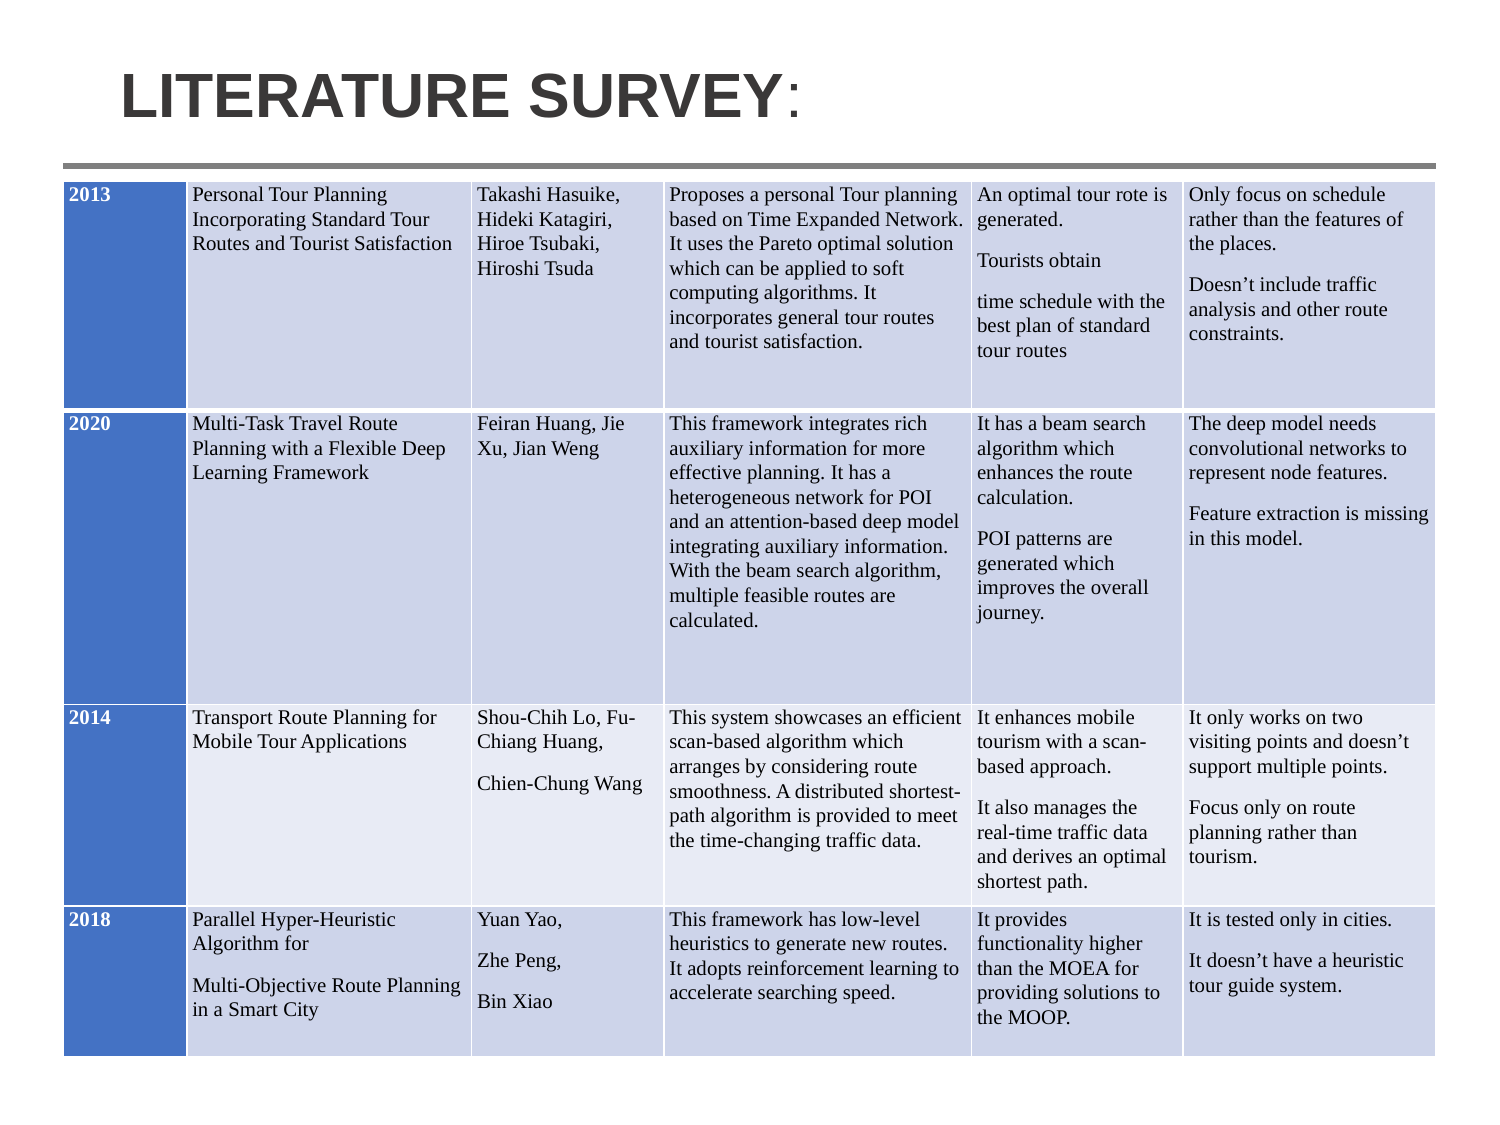

LITERATURE SURVEY:
| 2013 | Personal Tour Planning Incorporating Standard Tour Routes and Tourist Satisfaction | Takashi Hasuike, Hideki Katagiri, Hiroe Tsubaki, Hiroshi Tsuda | Proposes a personal Tour planning based on Time Expanded Network. It uses the Pareto optimal solution which can be applied to soft computing algorithms. It incorporates general tour routes and tourist satisfaction. | An optimal tour rote is generated. Tourists obtain time schedule with the best plan of standard tour routes | Only focus on schedule rather than the features of the places. Doesn’t include traffic analysis and other route constraints. |
| --- | --- | --- | --- | --- | --- |
| 2020 | Multi-Task Travel Route Planning with a Flexible Deep Learning Framework | Feiran Huang, Jie Xu, Jian Weng | This framework integrates rich auxiliary information for more effective planning. It has a heterogeneous network for POI and an attention-based deep model integrating auxiliary information. With the beam search algorithm, multiple feasible routes are calculated. | It has a beam search algorithm which enhances the route calculation. POI patterns are generated which improves the overall journey. | The deep model needs convolutional networks to represent node features. Feature extraction is missing in this model. |
| 2014 | Transport Route Planning for Mobile Tour Applications | Shou-Chih Lo, Fu-Chiang Huang, Chien-Chung Wang | This system showcases an efficient scan-based algorithm which arranges by considering route smoothness. A distributed shortest-path algorithm is provided to meet the time-changing traffic data. | It enhances mobile tourism with a scan-based approach. It also manages the real-time traffic data and derives an optimal shortest path. | It only works on two visiting points and doesn’t support multiple points. Focus only on route planning rather than tourism. |
| 2018 | Parallel Hyper-Heuristic Algorithm for Multi-Objective Route Planning in a Smart City | Yuan Yao, Zhe Peng, Bin Xiao | This framework has low-level heuristics to generate new routes. It adopts reinforcement learning to accelerate searching speed. | It provides functionality higher than the MOEA for providing solutions to the MOOP. | It is tested only in cities. It doesn’t have a heuristic tour guide system. |